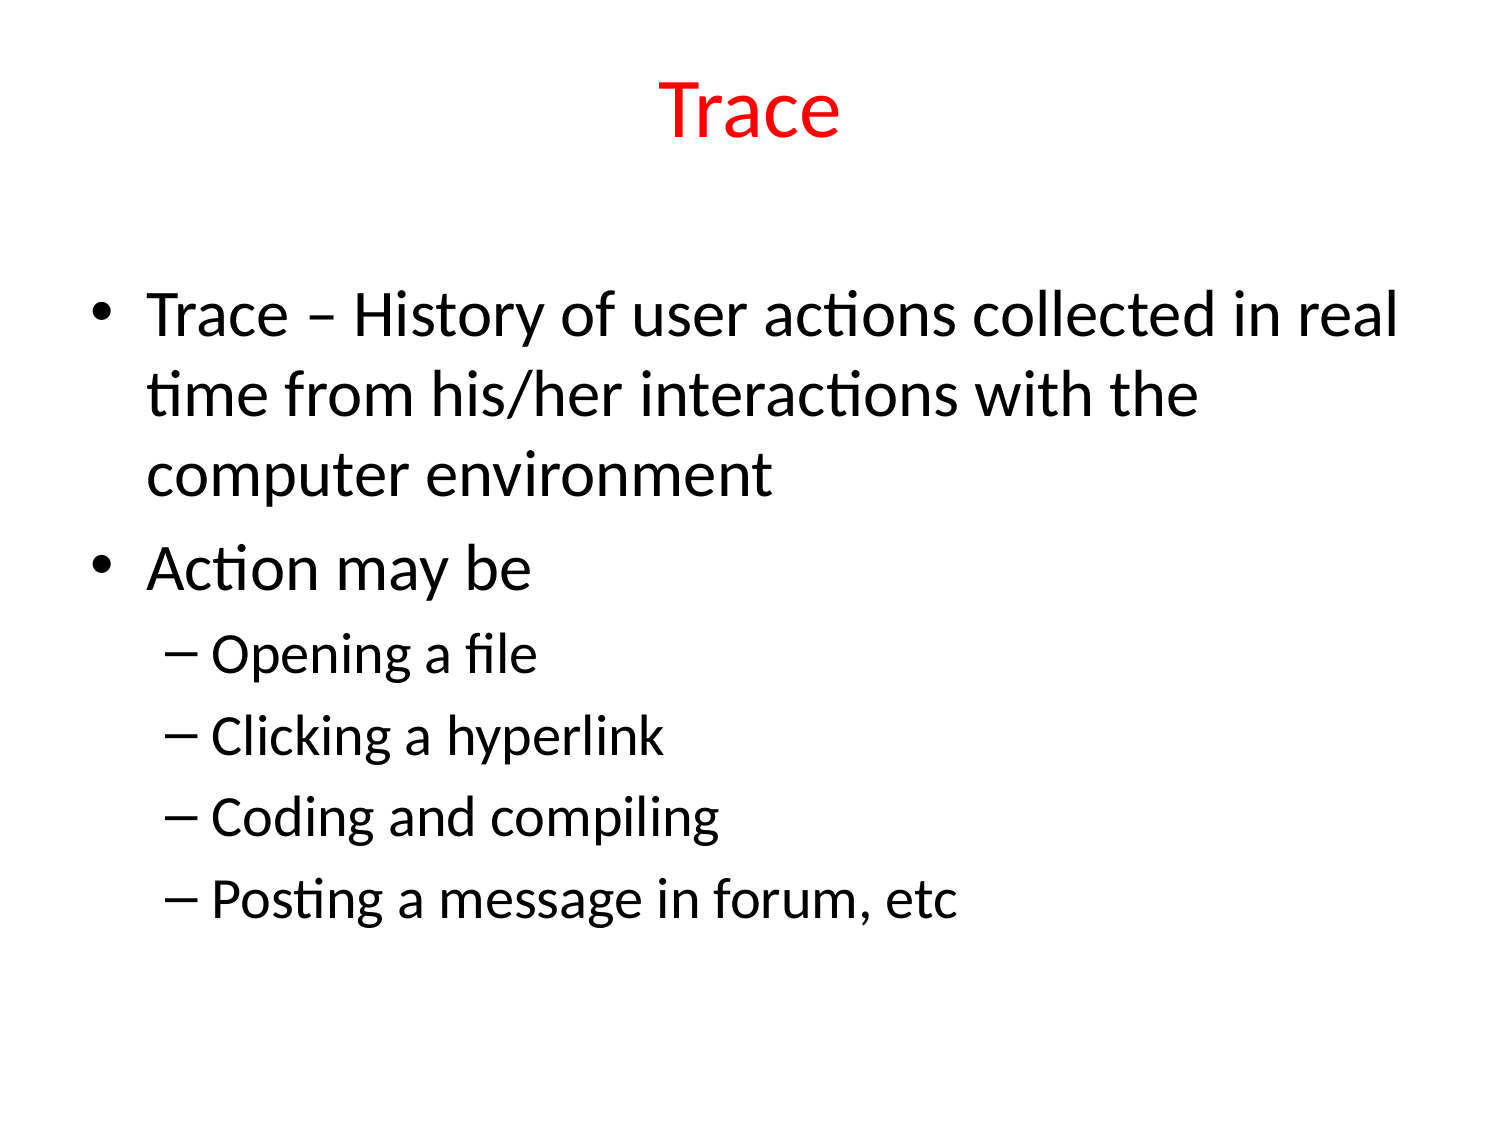

# Trace
Trace – History of user actions collected in real time from his/her interactions with the computer environment
Action may be
Opening a file
Clicking a hyperlink
Coding and compiling
Posting a message in forum, etc